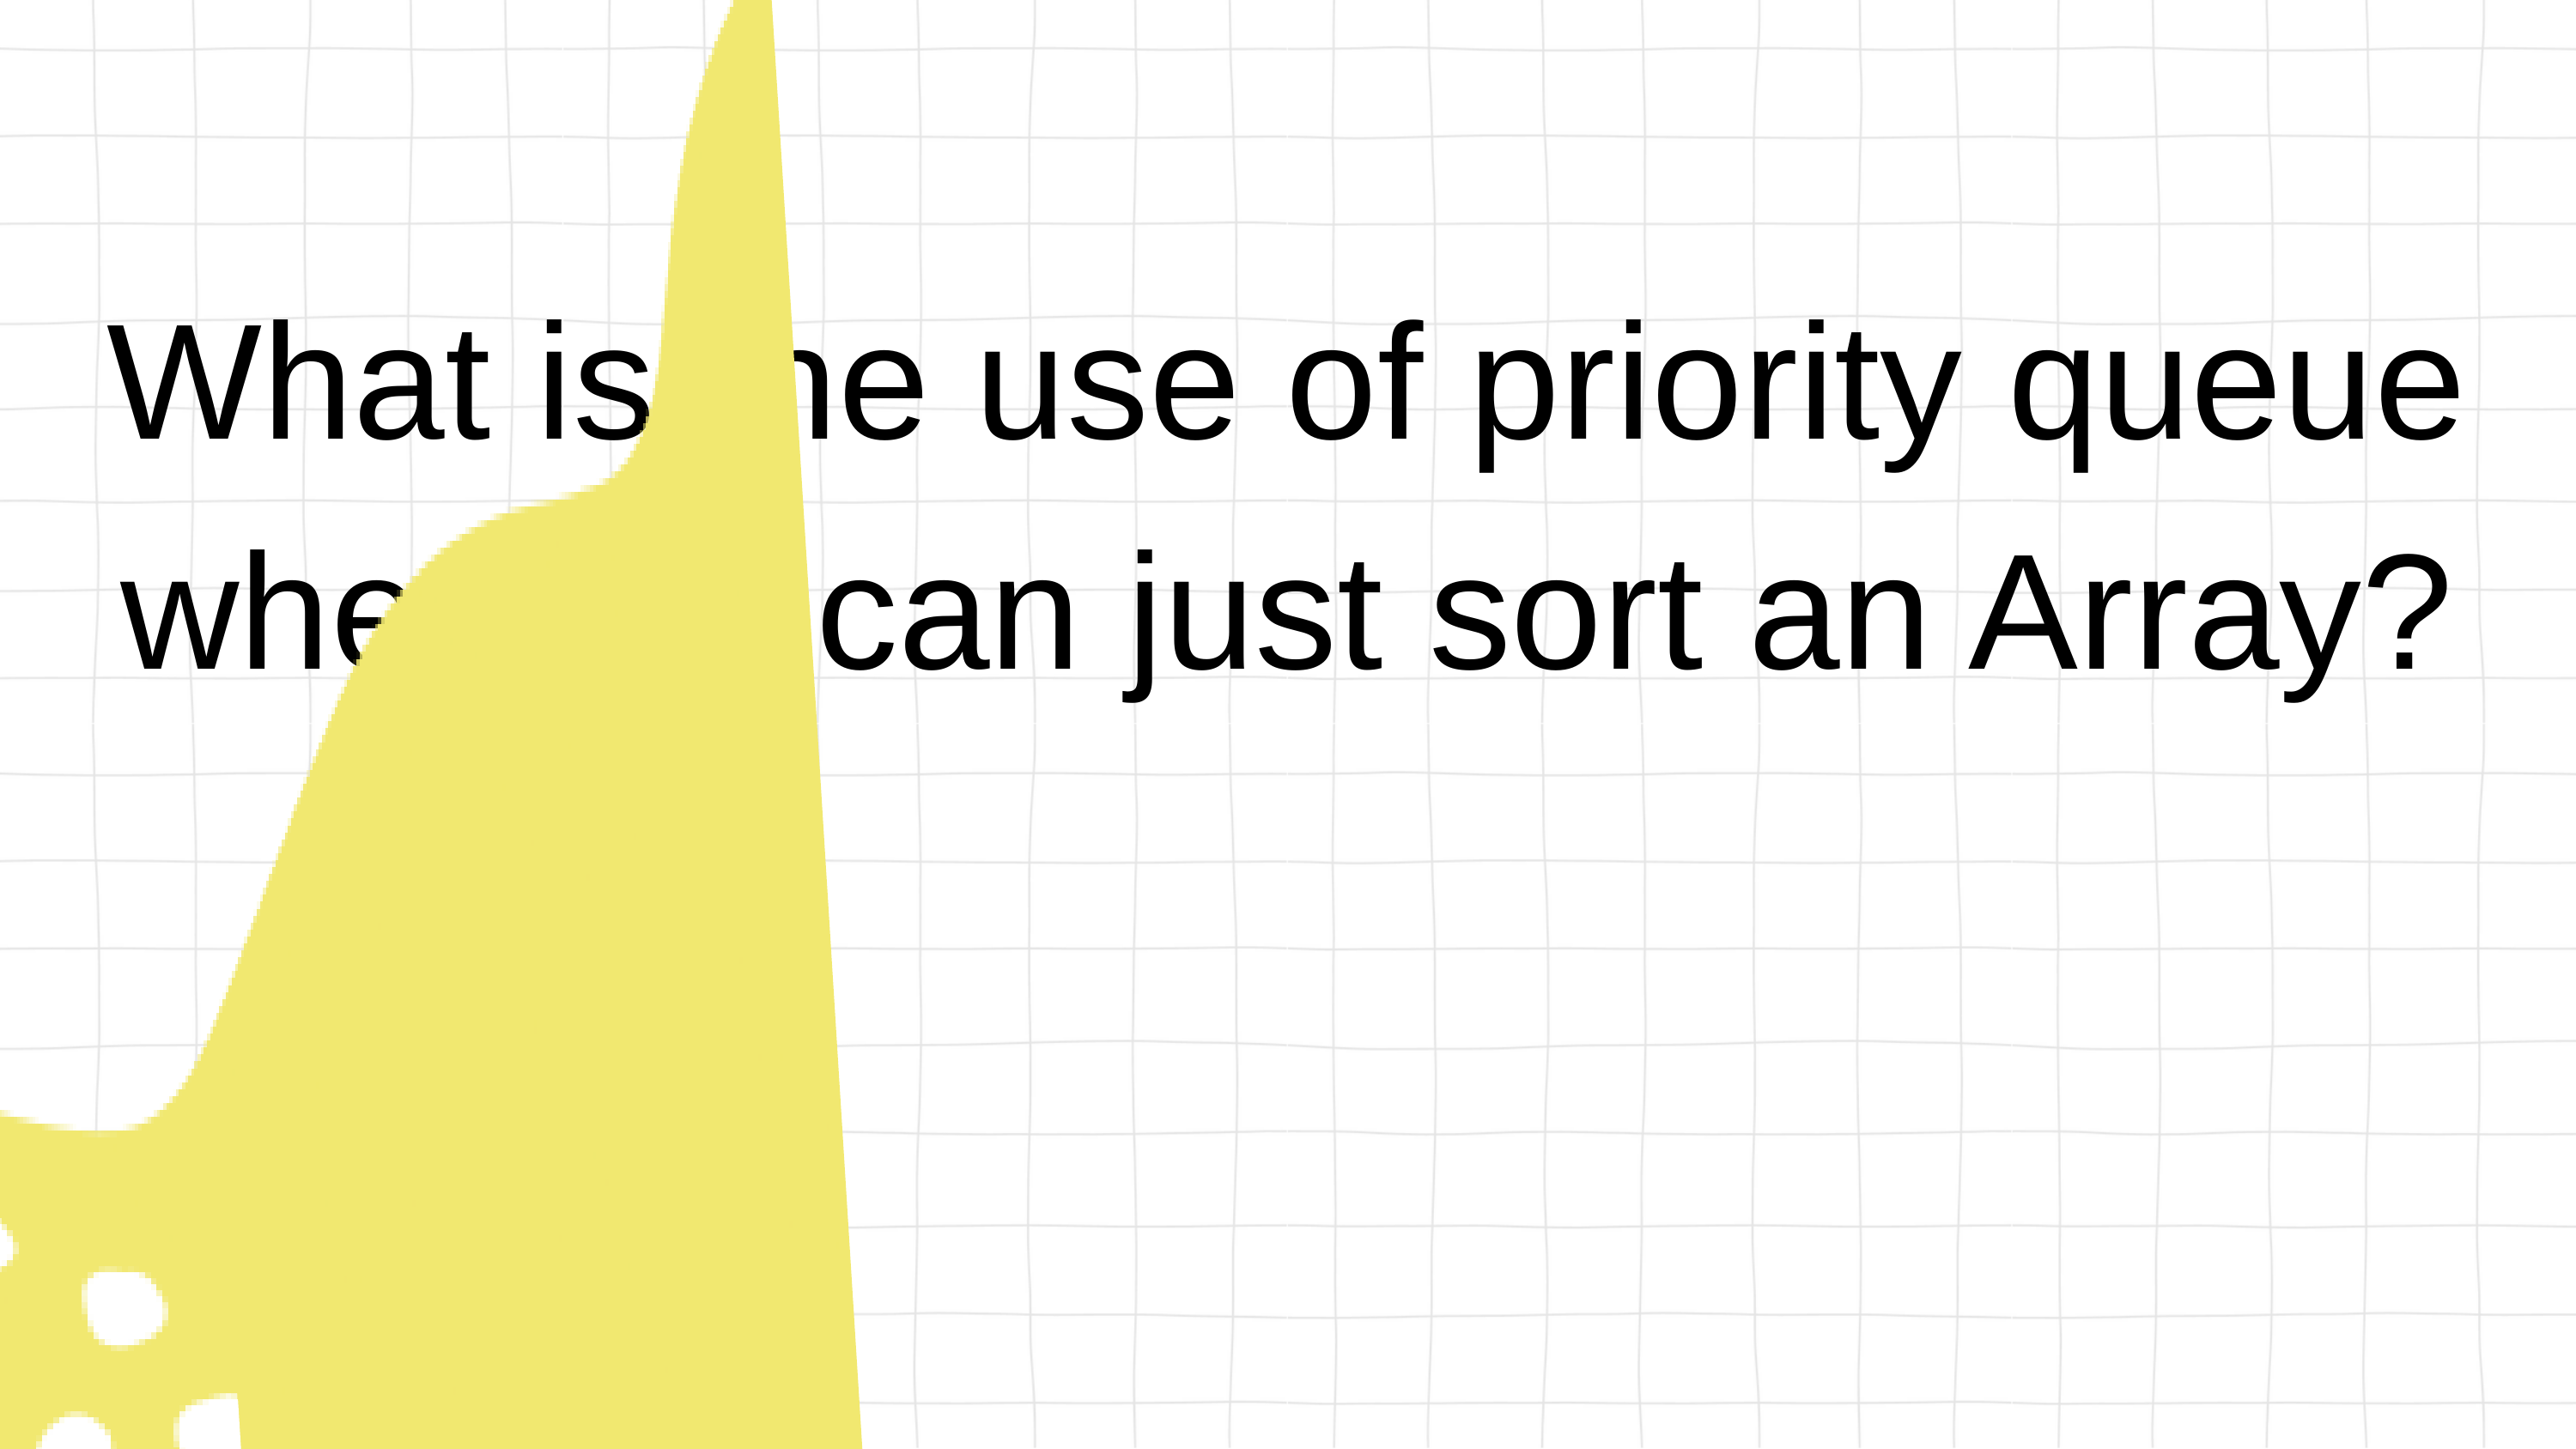

What is the use of priority queue when we can just sort an Array?